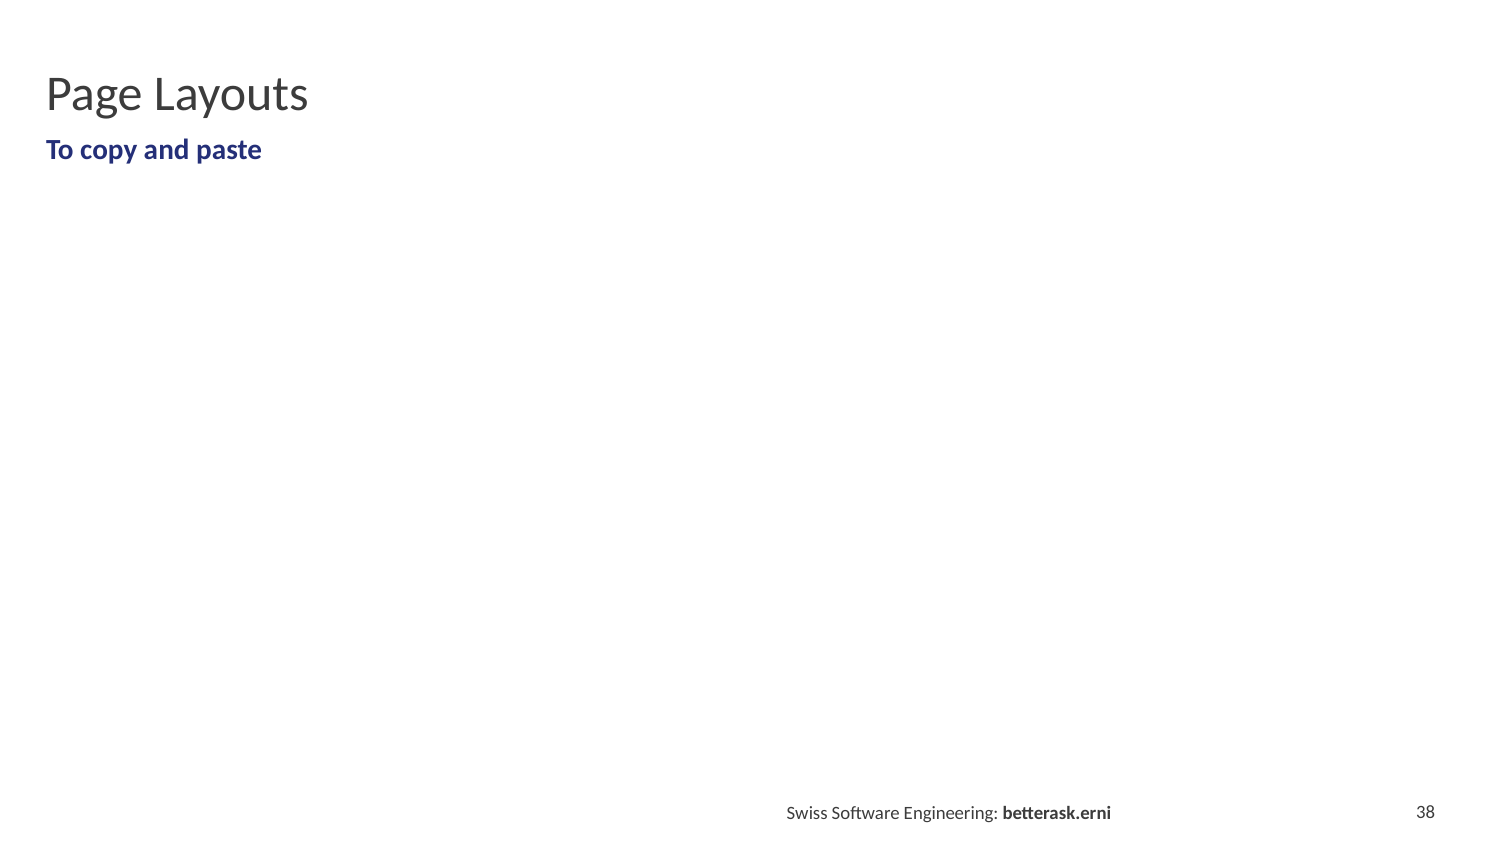

# Page Layouts
To copy and paste

38
Swiss Software Engineering: betterask.erni